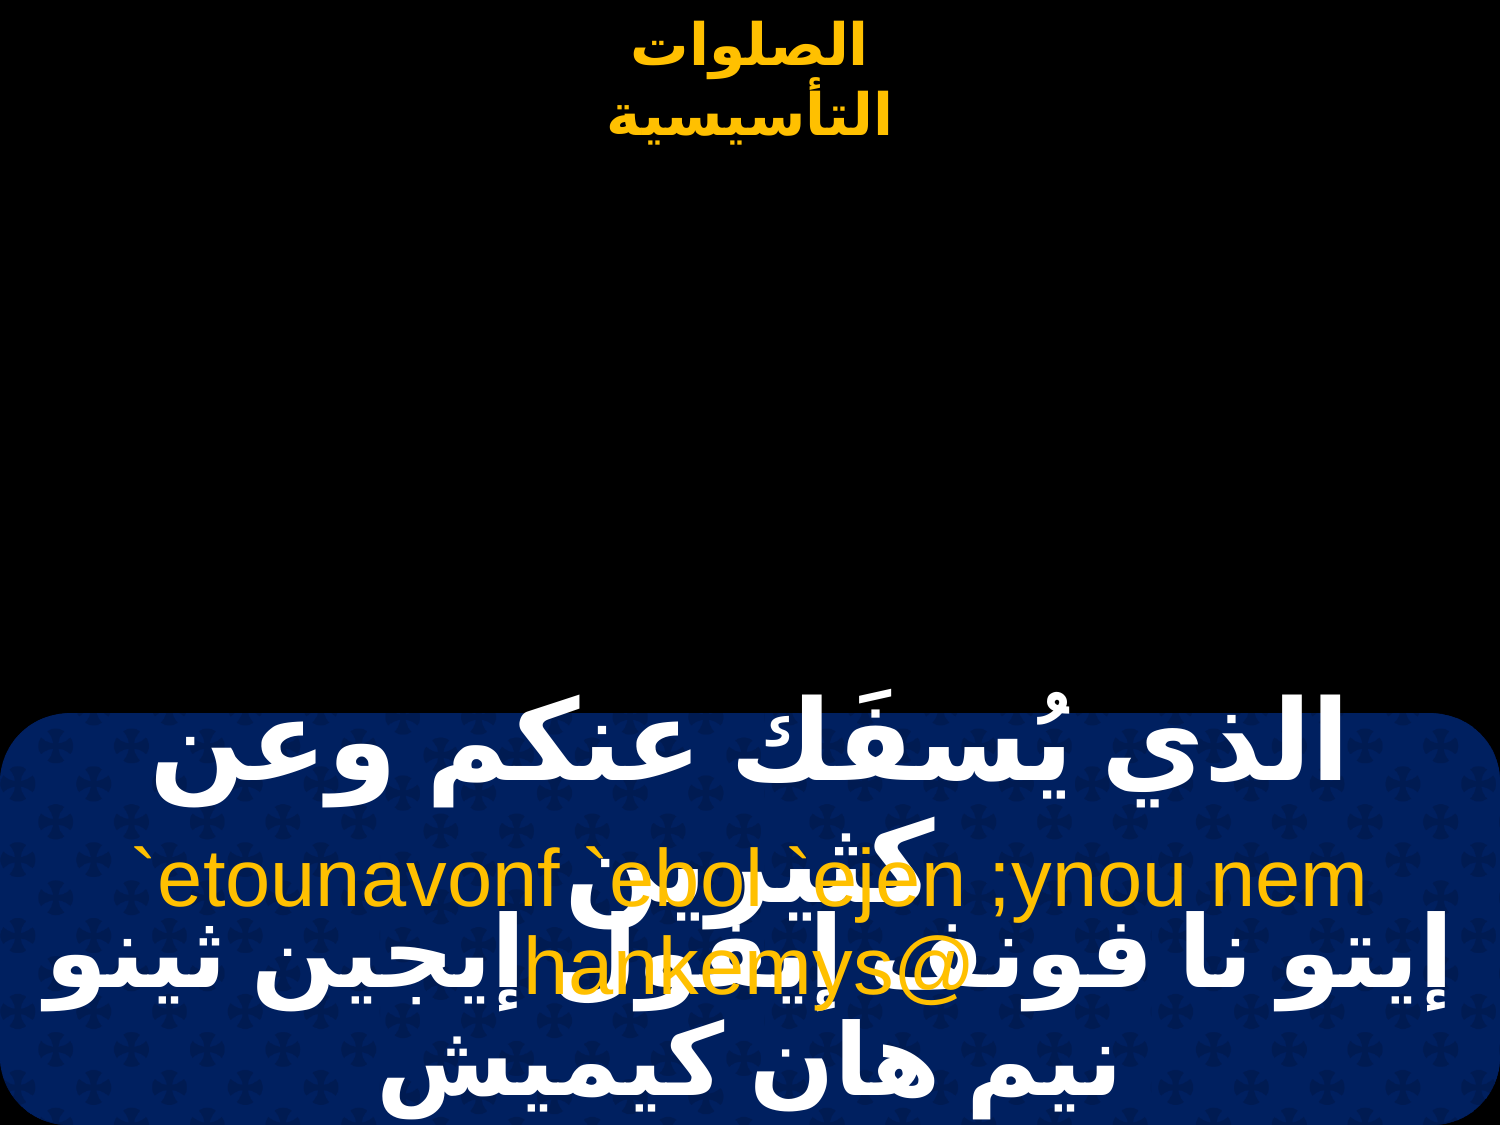

# الذي يُسفَك عنكم وعن كثيرين
`etounavonf `ebol `ejen ;ynou nem hankemys@
إيتو نا فونف إيفول إيجين ثينو نيم هان كيميش